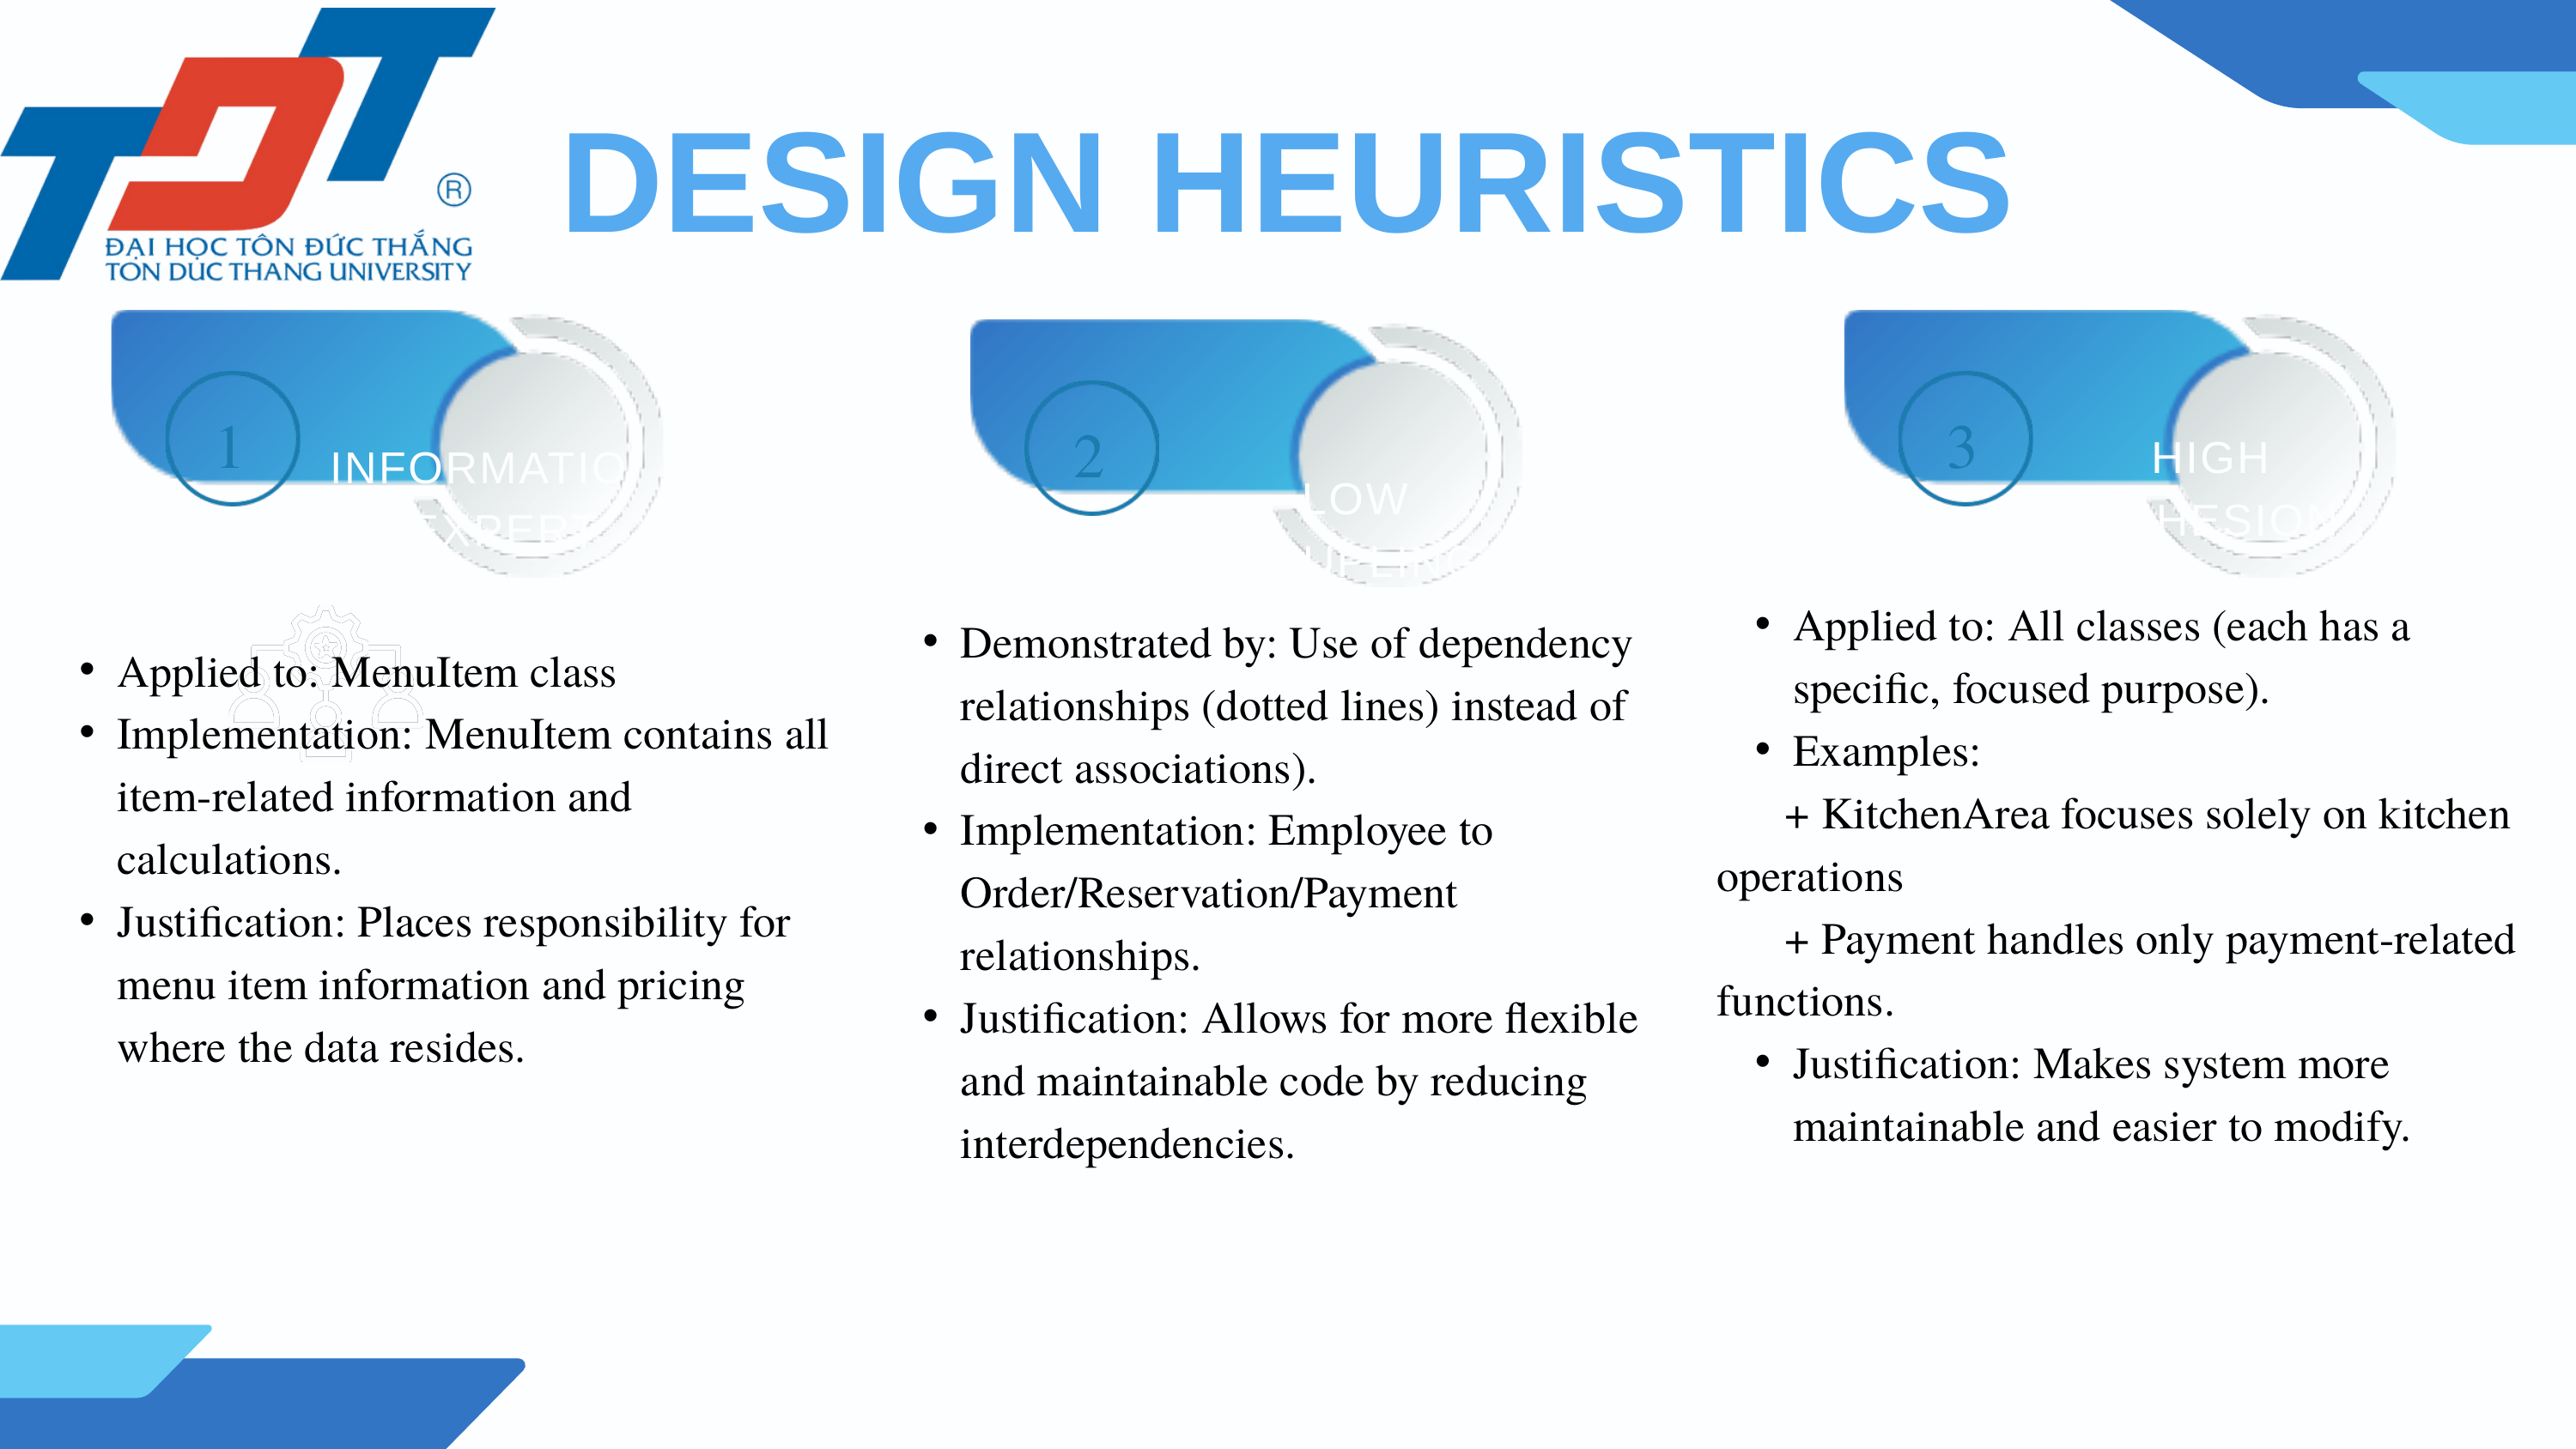

DESIGN HEURISTICS

1
3
2
HIGH COHESION
INFORMATION EXPERT
LOW COUPLING

Applied to: All classes (each has a specific, focused purpose).
Examples:
      + KitchenArea focuses solely on kitchen operations
      + Payment handles only payment-related functions.
Justification: Makes system more maintainable and easier to modify.

Demonstrated by: Use of dependency relationships (dotted lines) instead of direct associations).
Implementation: Employee to Order/Reservation/Payment relationships.
Justification: Allows for more flexible and maintainable code by reducing interdependencies.

Applied to: MenuItem class
Implementation: MenuItem contains all item-related information and calculations.
Justification: Places responsibility for menu item information and pricing where the data resides.